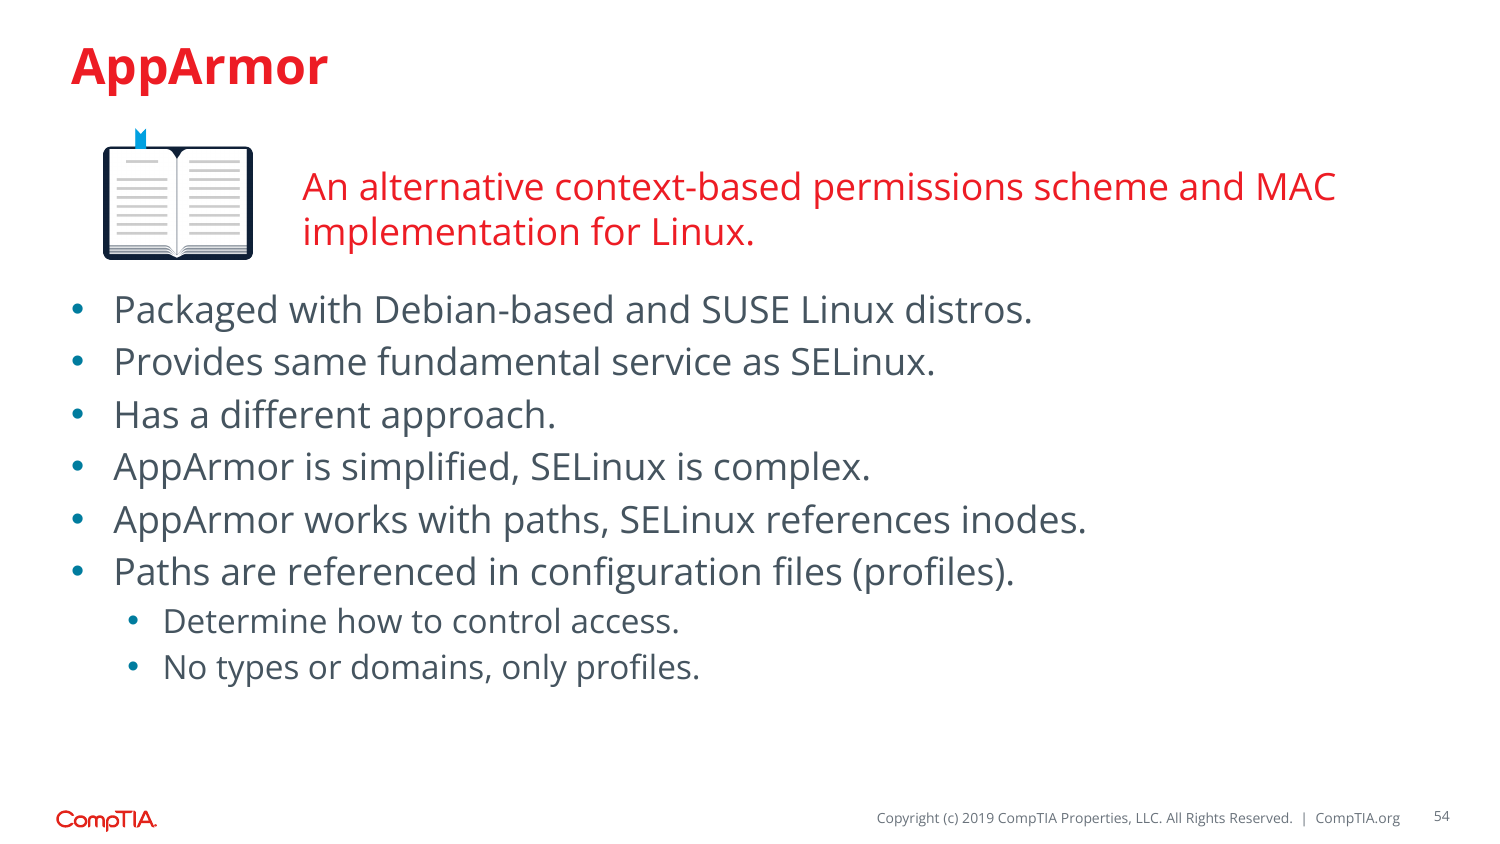

# AppArmor
An alternative context-based permissions scheme and MAC implementation for Linux.
Packaged with Debian-based and SUSE Linux distros.
Provides same fundamental service as SELinux.
Has a different approach.
AppArmor is simplified, SELinux is complex.
AppArmor works with paths, SELinux references inodes.
Paths are referenced in configuration files (profiles).
Determine how to control access.
No types or domains, only profiles.
54